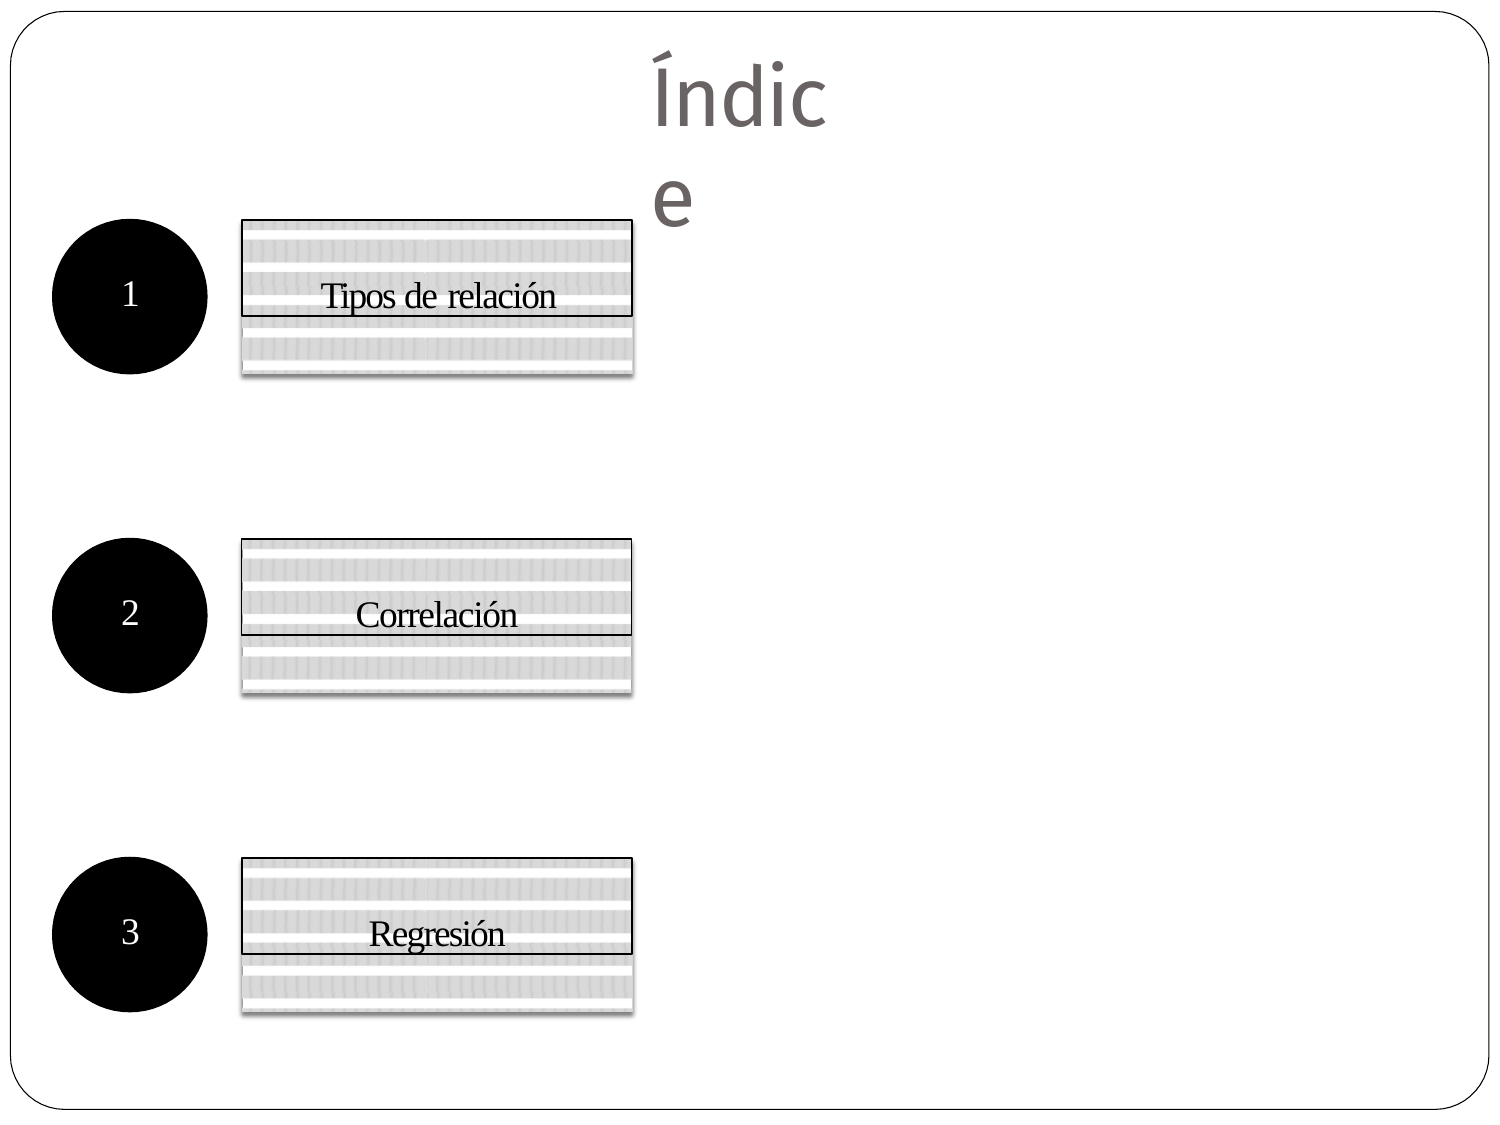

# Índice

Tipos de relación
1

Correlación
2

Regresión
3